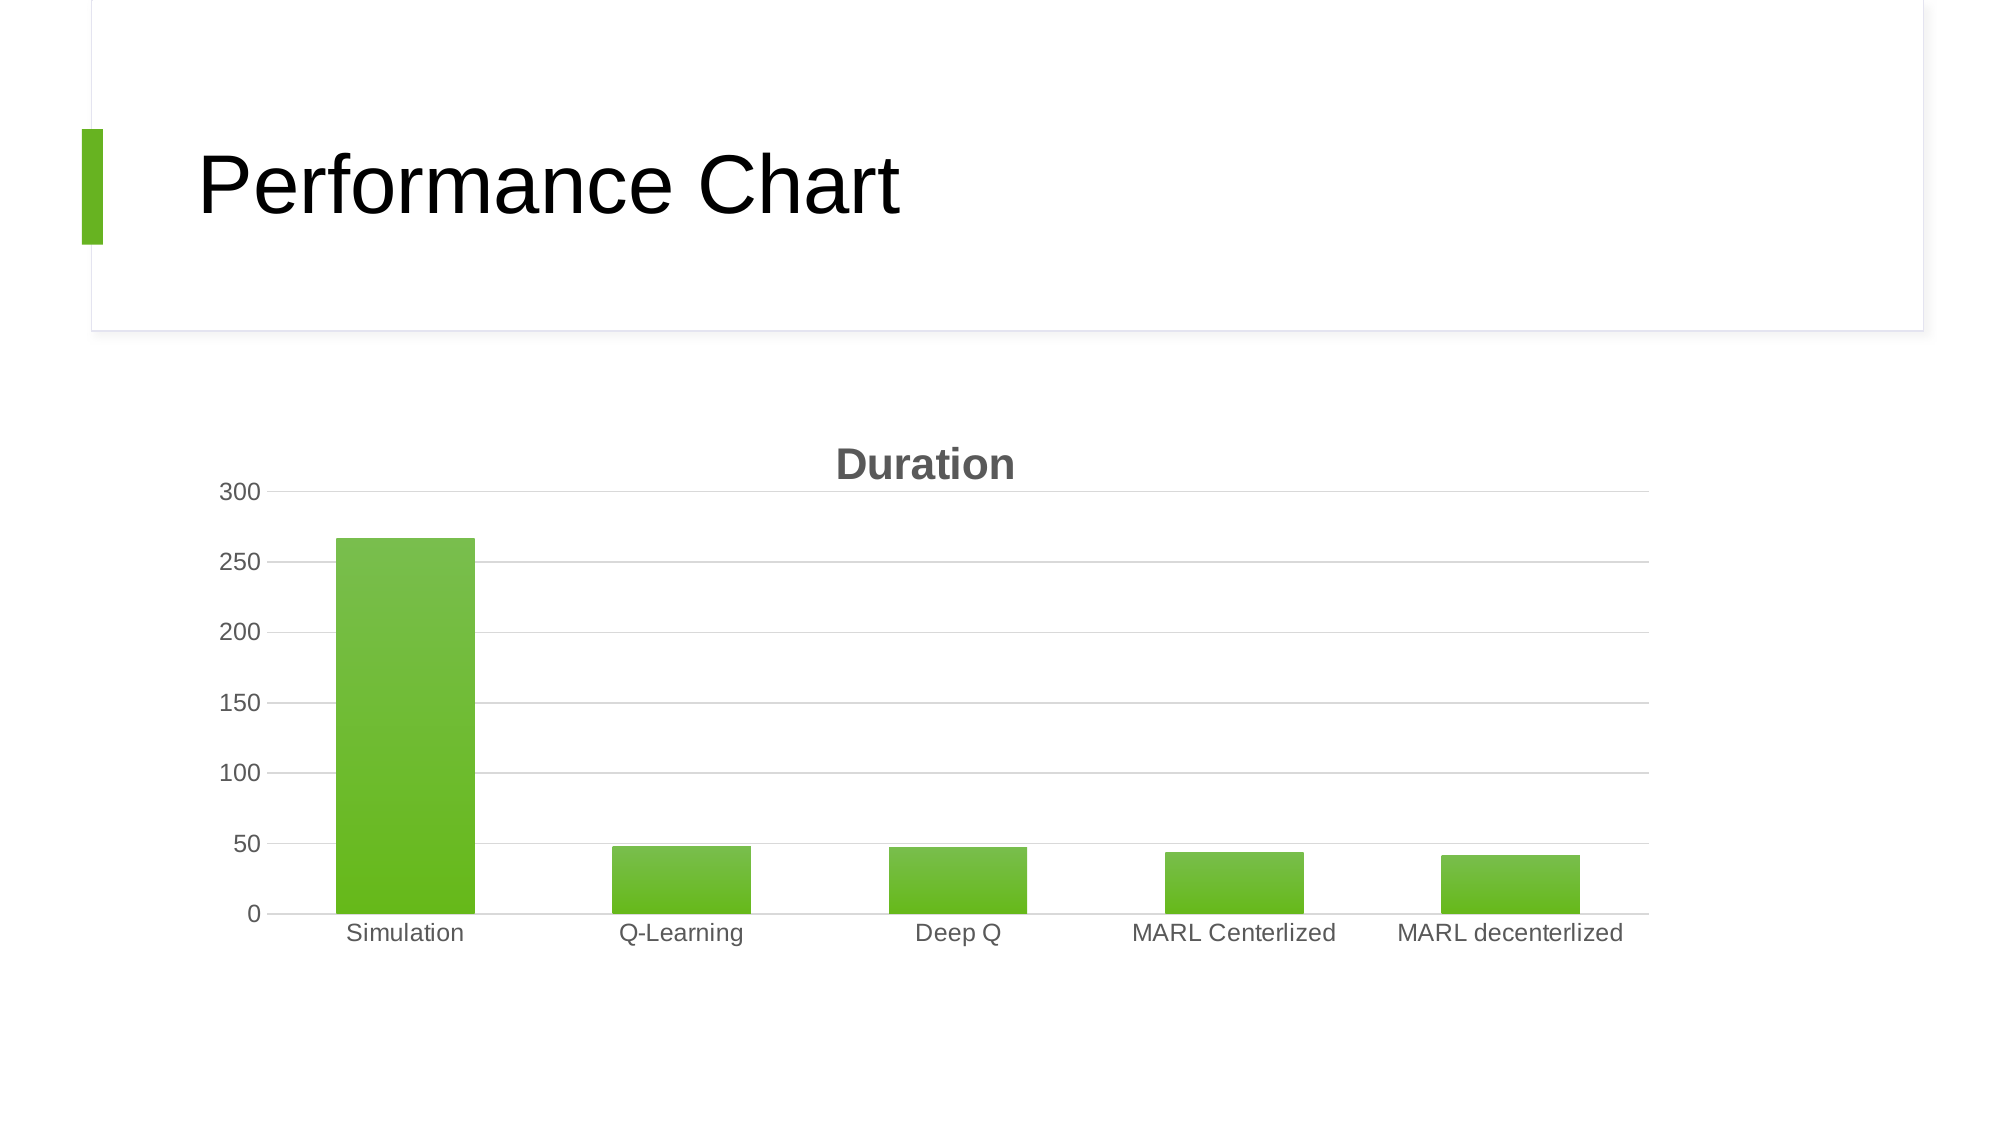

# Performance Chart

### Chart: Duration

| Category | Time |
|---|---|
| Simulation | 266.77 |
| Q-Learning | 47.64 |
| Deep Q | 46.78 |
| MARL Centerlized | 43.89 |
| MARL decenterlized | 41.32 |